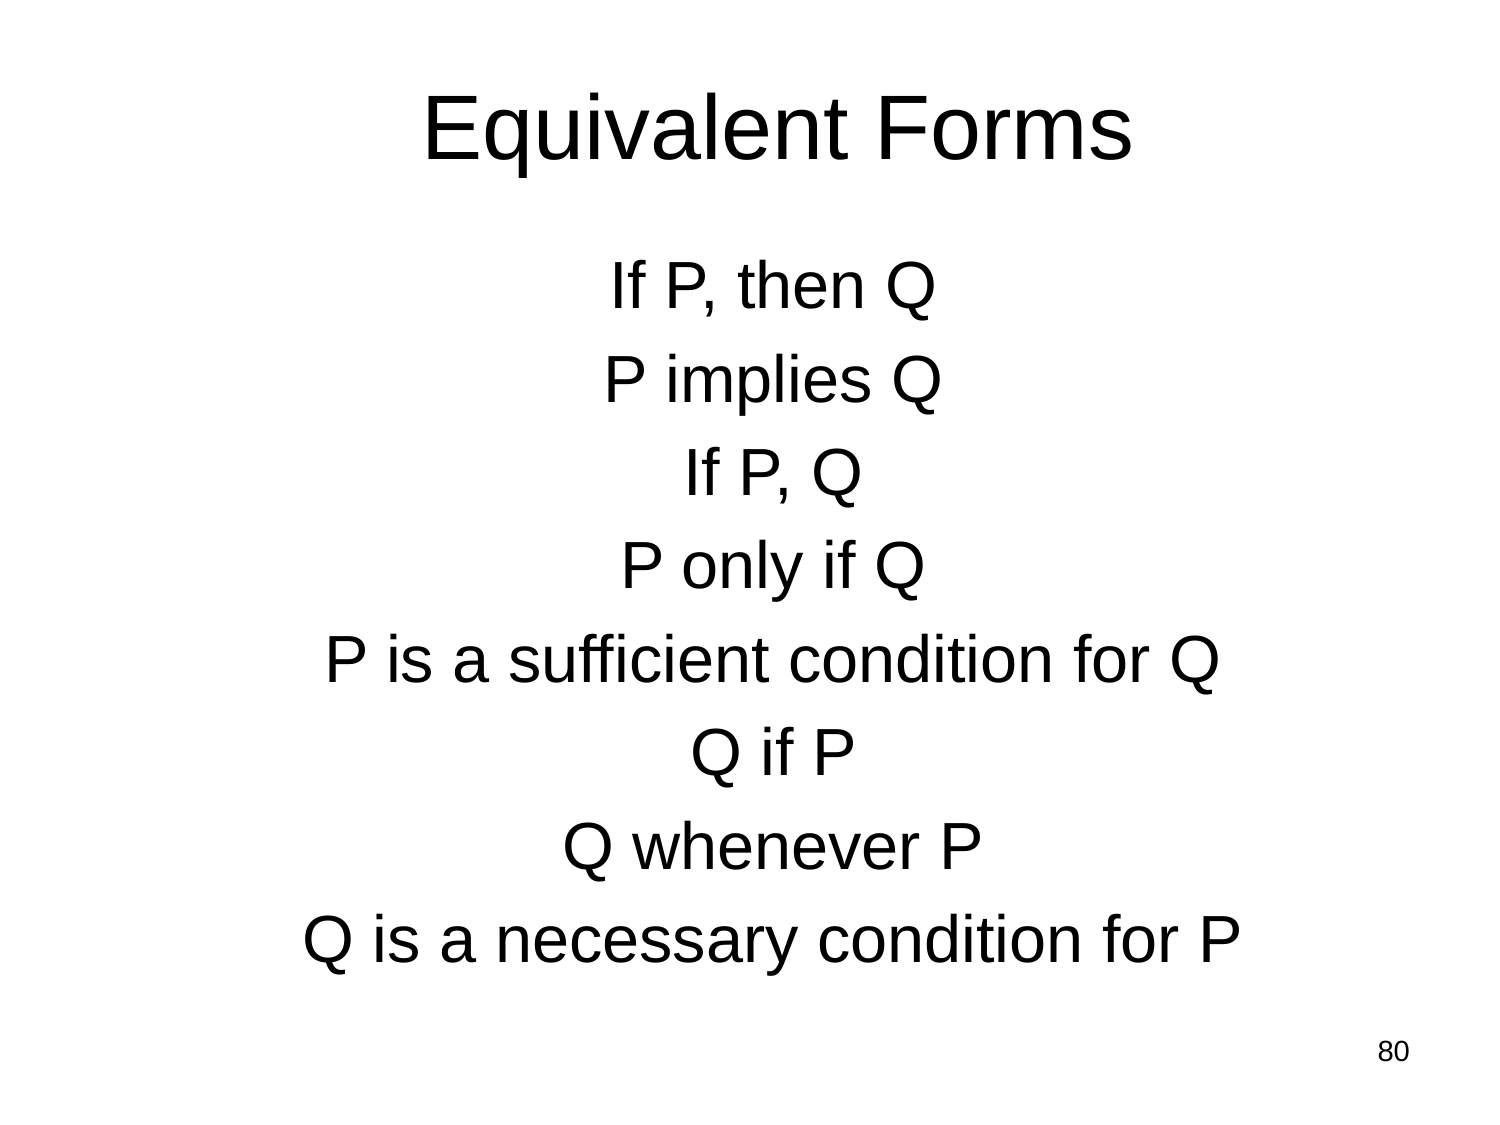

# Equivalent Forms
If P, then Q
P implies Q
If P, Q
P only if Q
P is a sufficient condition for Q
Q if P
Q whenever P
Q is a necessary condition for P
80